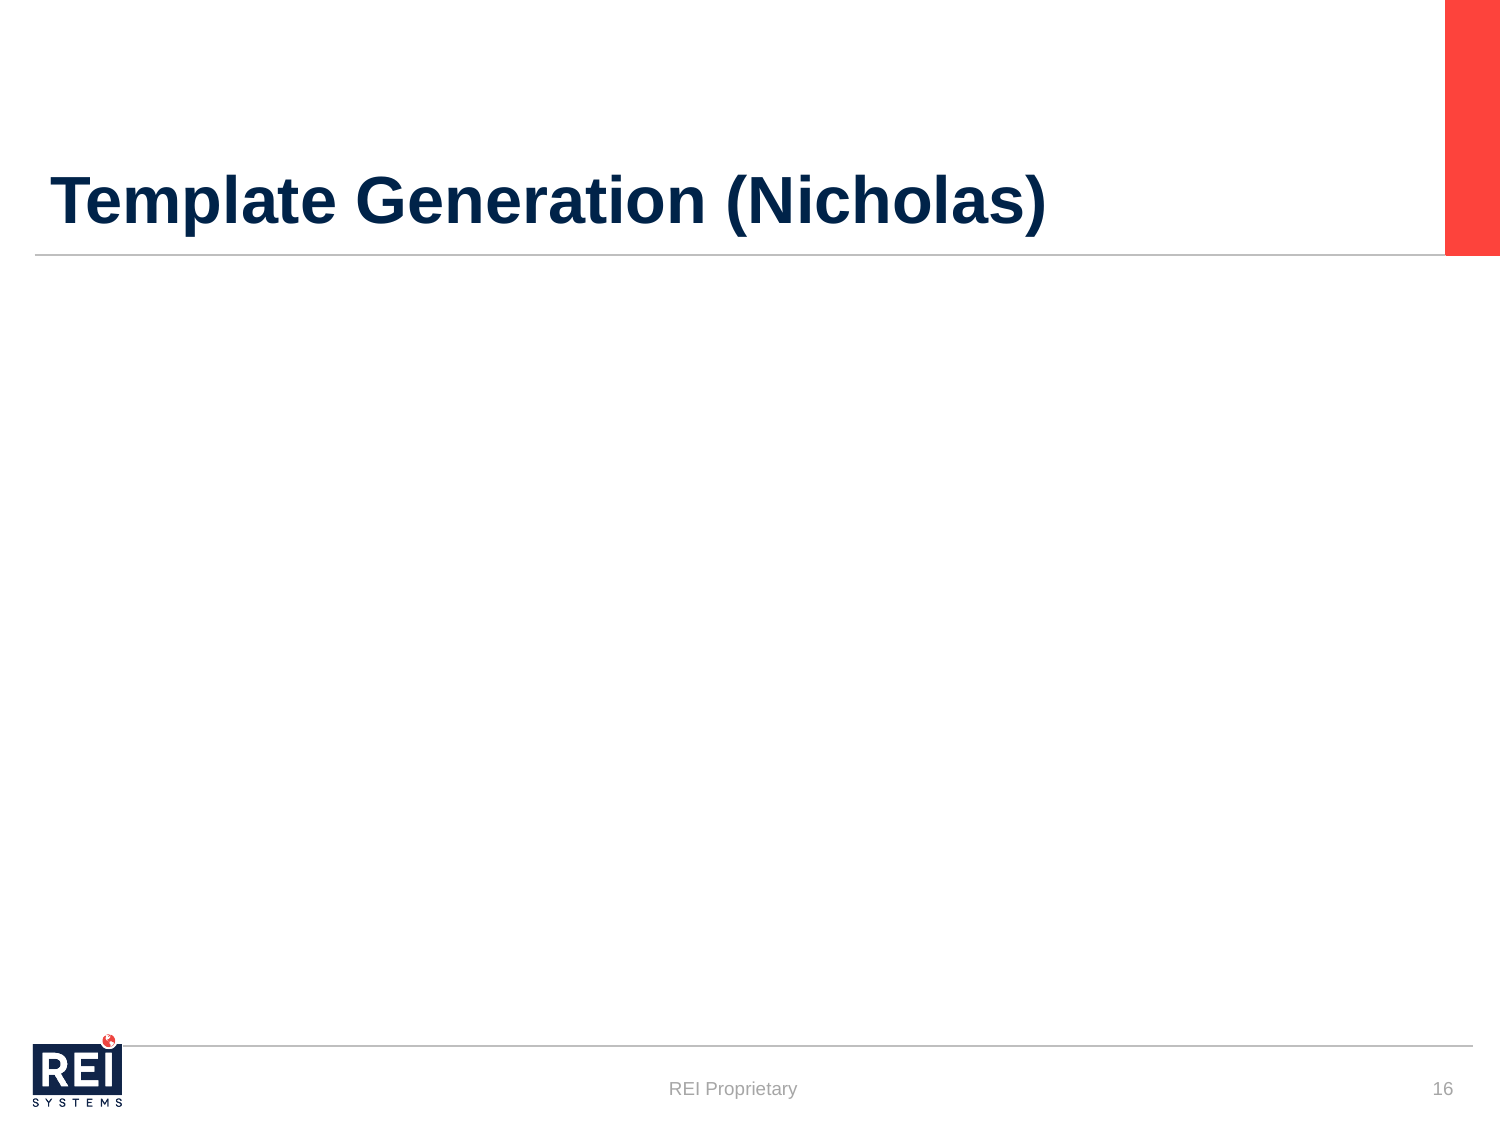

# Template Generation (Nicholas)

       16
REI Proprietary